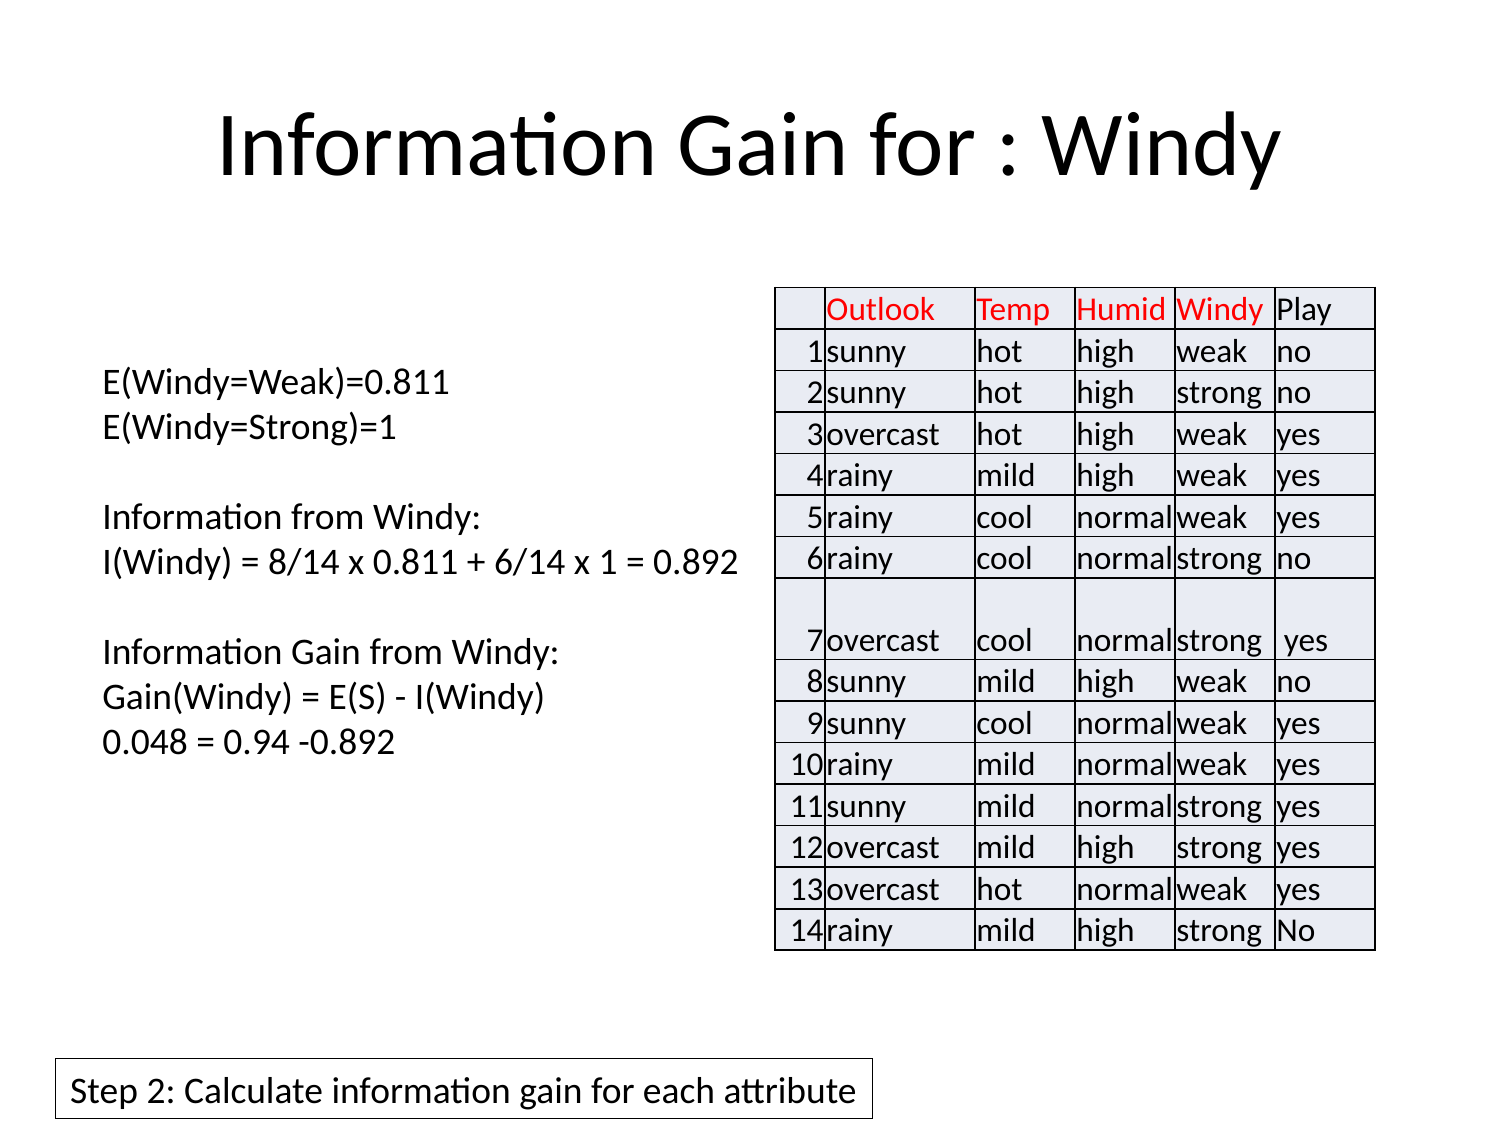

# Information Gain for : Windy
|  | Outlook | Temp | Humid | Windy | Play |
| --- | --- | --- | --- | --- | --- |
| 1 | sunny | hot | high | weak | no |
| 2 | sunny | hot | high | strong | no |
| 3 | overcast | hot | high | weak | yes |
| 4 | rainy | mild | high | weak | yes |
| 5 | rainy | cool | normal | weak | yes |
| 6 | rainy | cool | normal | strong | no |
| 7 | overcast | cool | normal | strong | yes |
| 8 | sunny | mild | high | weak | no |
| 9 | sunny | cool | normal | weak | yes |
| 10 | rainy | mild | normal | weak | yes |
| 11 | sunny | mild | normal | strong | yes |
| 12 | overcast | mild | high | strong | yes |
| 13 | overcast | hot | normal | weak | yes |
| 14 | rainy | mild | high | strong | No |
E(Windy=Weak)=0.811
E(Windy=Strong)=1

Information from Windy:
I(Windy) = 8/14 x 0.811 + 6/14 x 1 = 0.892

Information Gain from Windy:
Gain(Windy) = E(S) - I(Windy)
0.048 = 0.94 -0.892

Step 2: Calculate information gain for each attribute